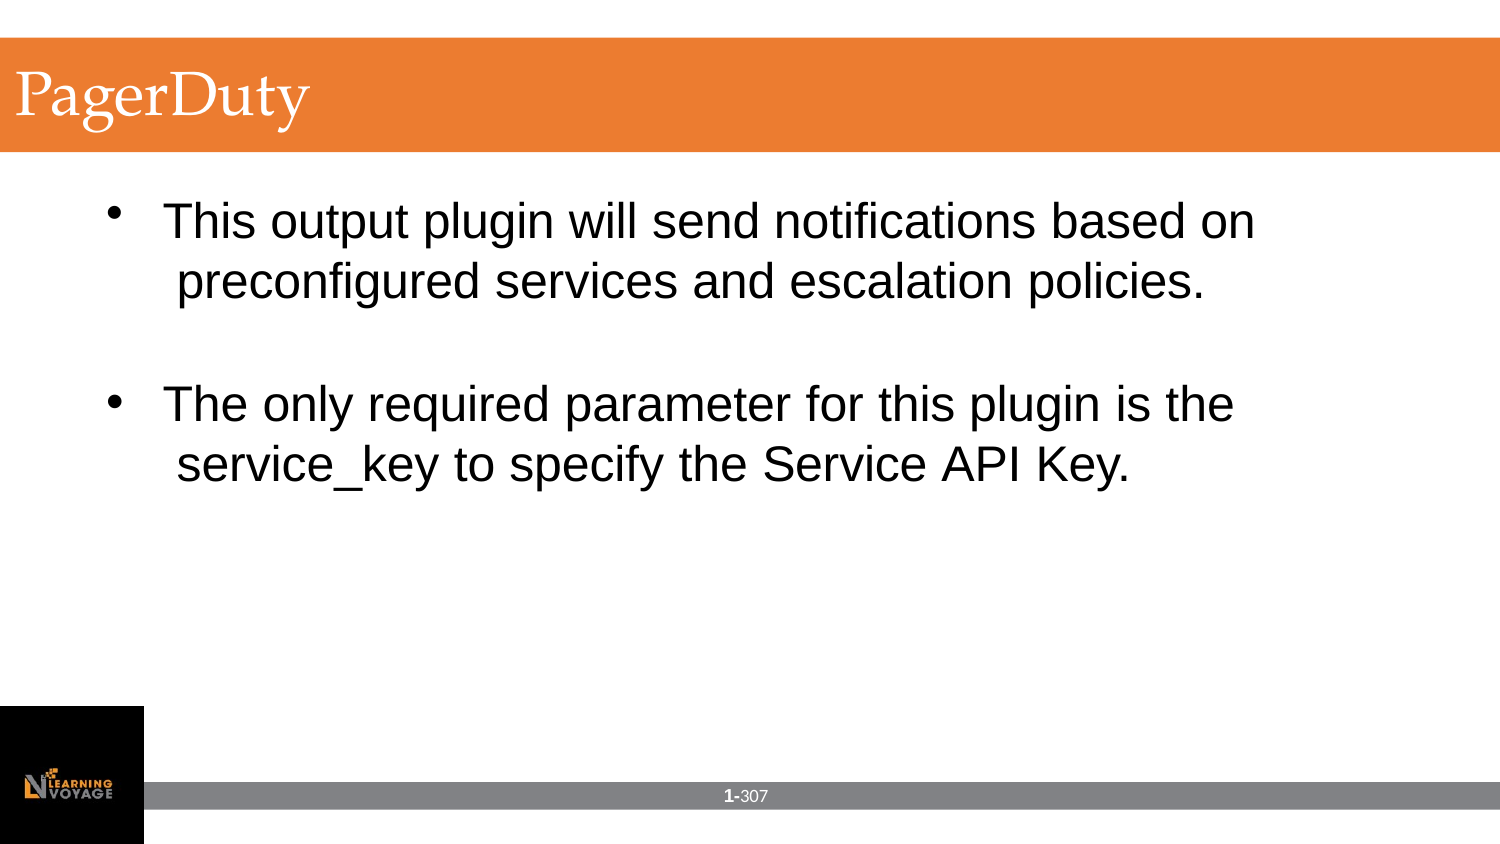

# PagerDuty
This output plugin will send notifications based on  preconfigured services and escalation policies.

The only required parameter for this plugin is the  service_key to specify the Service API Key.
1-307